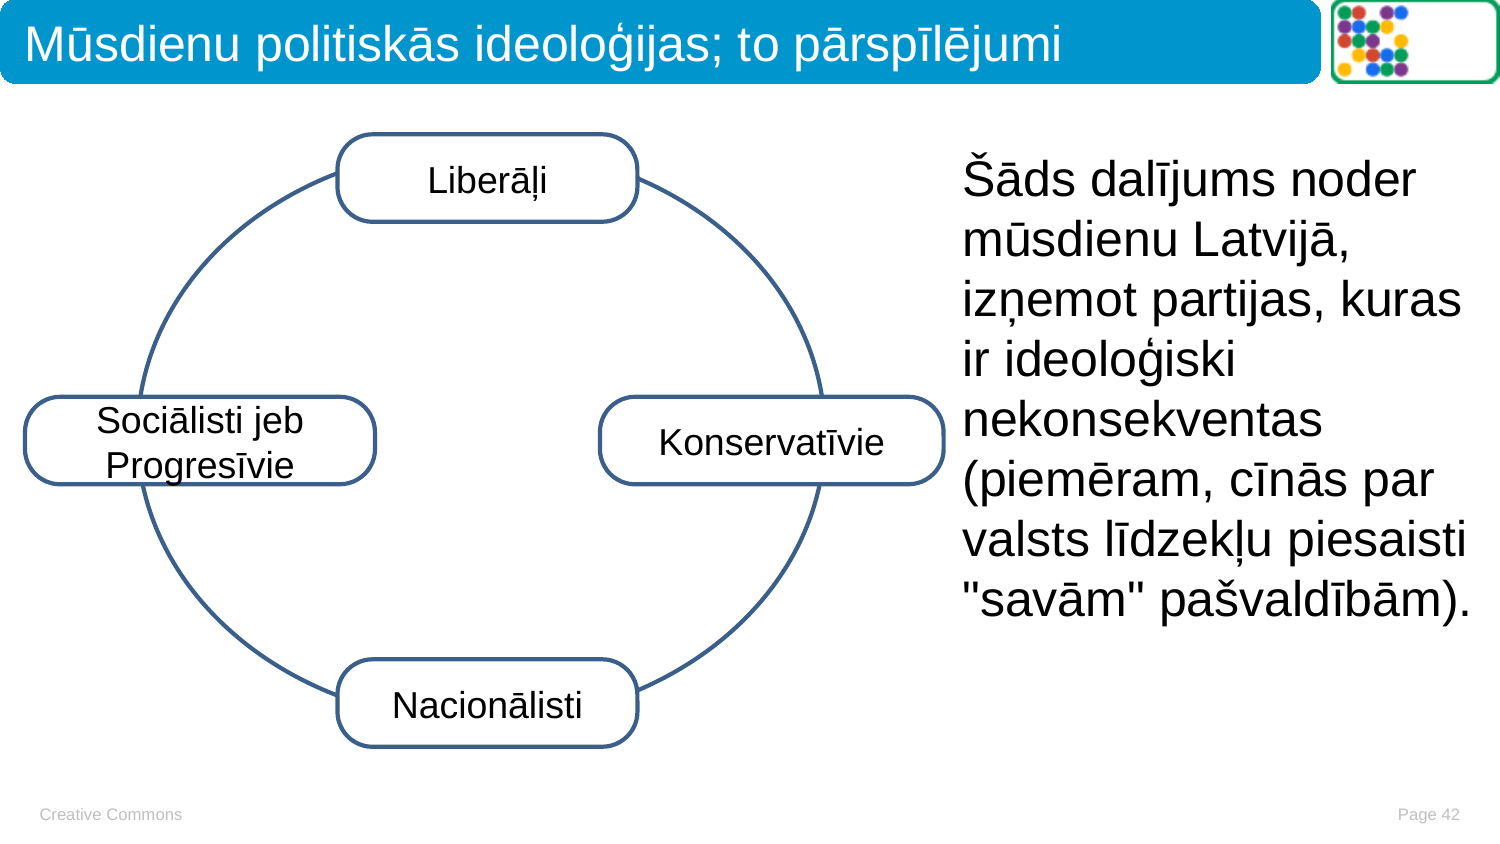

# Mūsdienu politiskās ideoloģijas; to pārspīlējumi
Liberāļi

Šāds dalījums noder mūsdienu Latvijā, izņemot partijas, kuras ir ideoloģiski nekonsekventas (piemēram, cīnās par valsts līdzekļu piesaisti "savām" pašvaldībām).
Sociālisti jeb Progresīvie
Konservatīvie
Nacionālisti